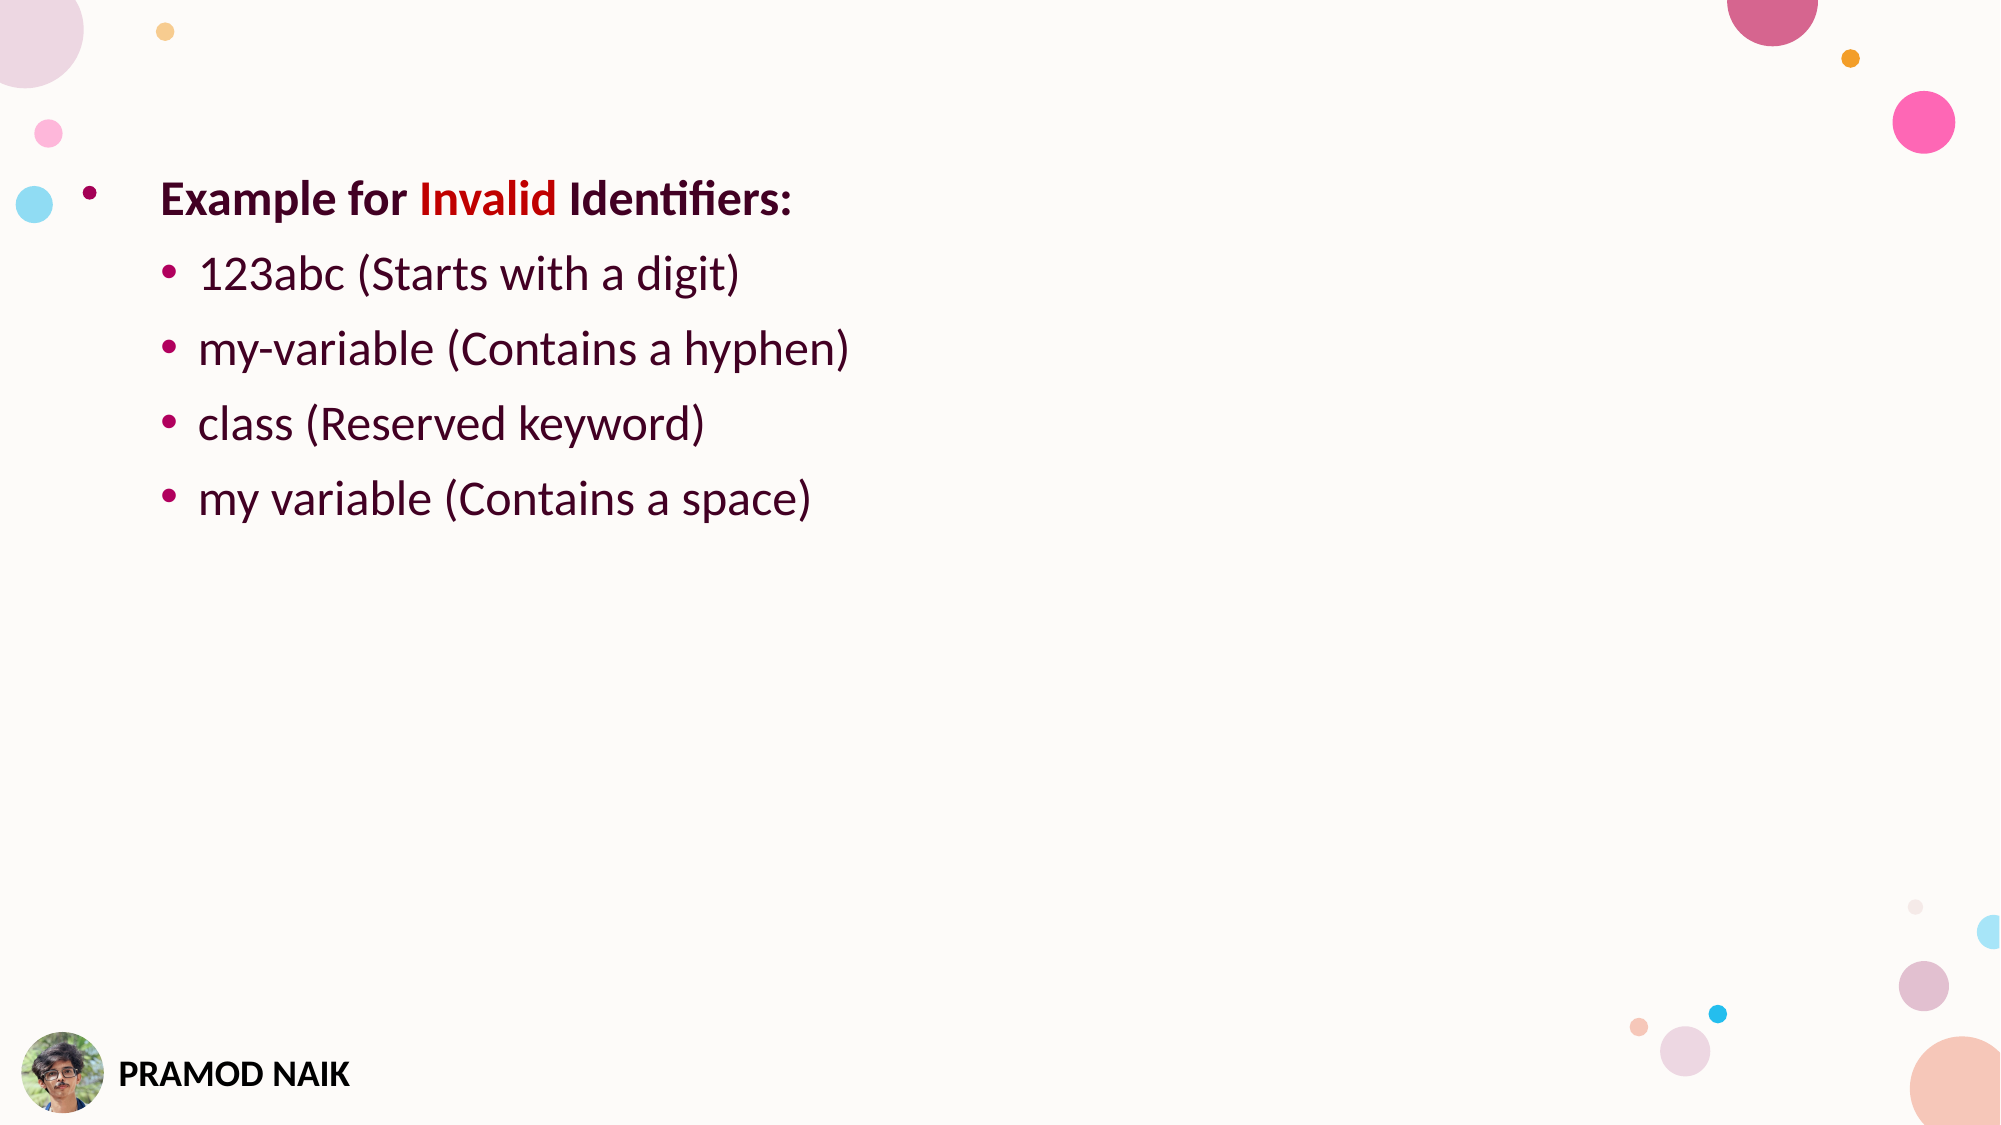

Example for Invalid Identifiers:
123abc (Starts with a digit)
my-variable (Contains a hyphen)
class (Reserved keyword)
my variable (Contains a space)